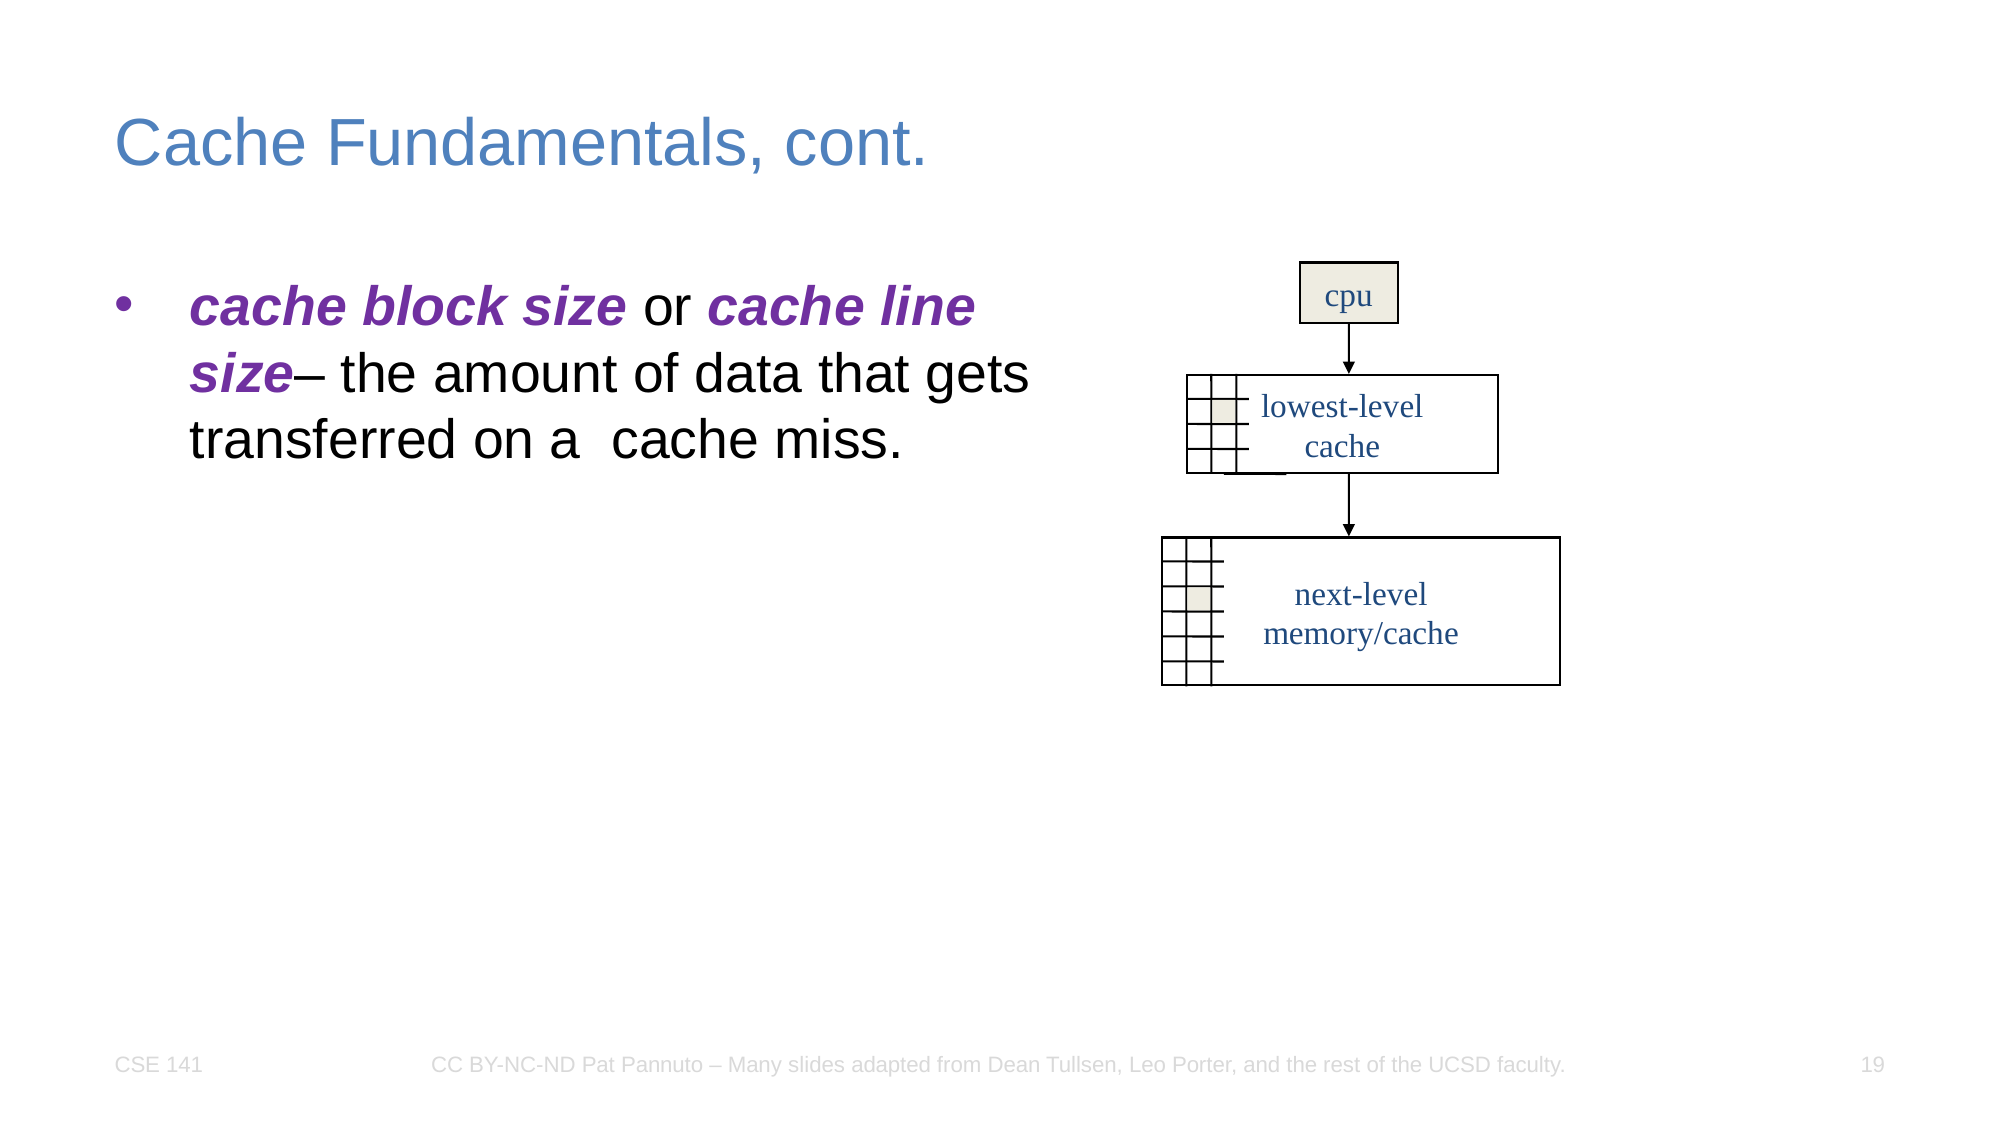

# Cache Fundamentals, cont.
cache block size or cache line size– the amount of data that gets transferred on a  cache miss.
cpu

lowest-level
cache

next-level
memory/cache